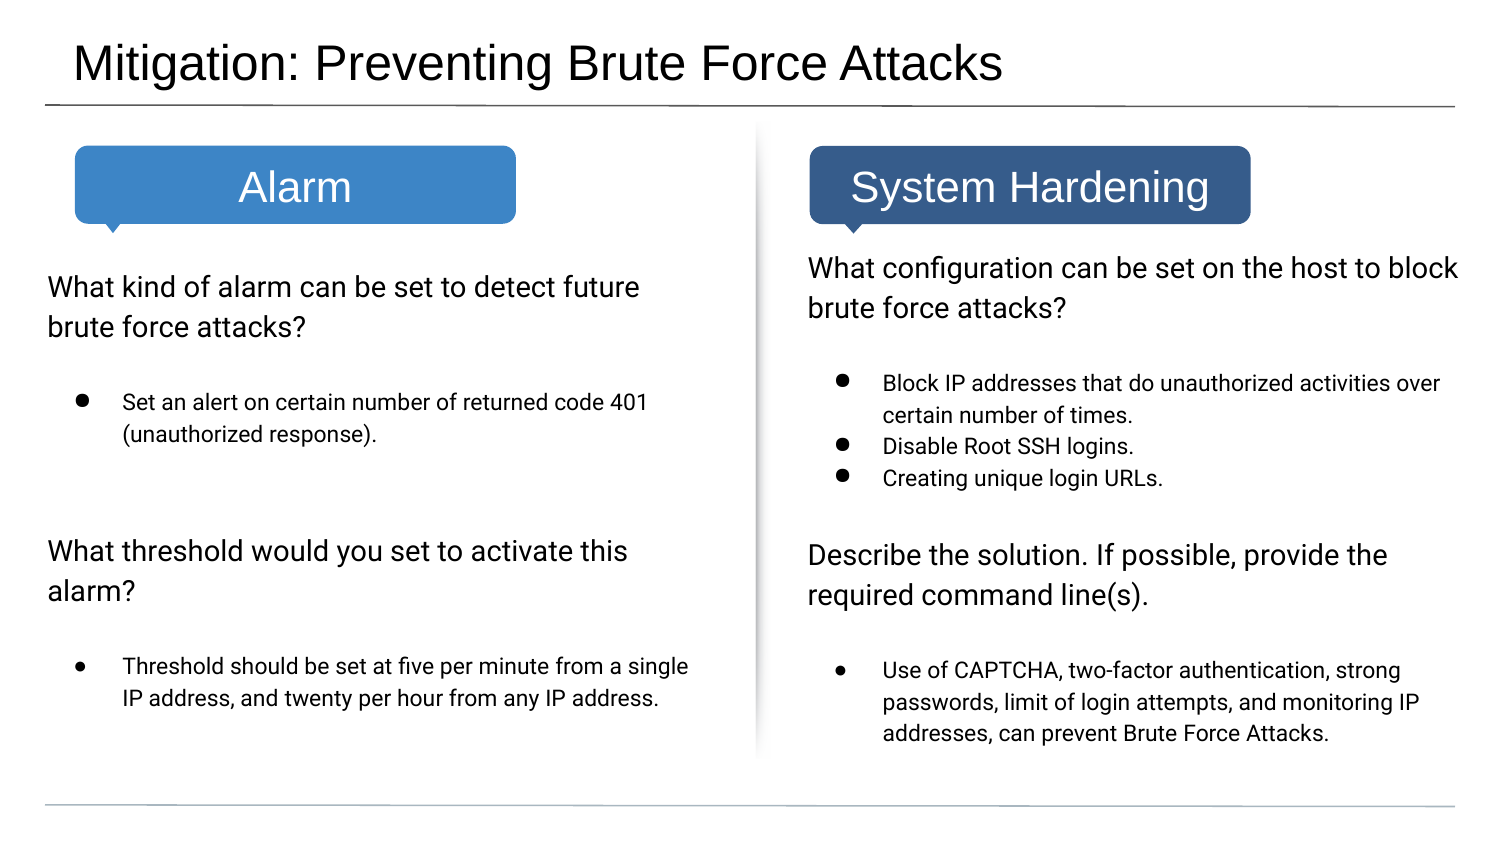

# Mitigation: Preventing Brute Force Attacks
What configuration can be set on the host to block brute force attacks?

Block IP addresses that do unauthorized activities over certain number of times.
Disable Root SSH logins.
Creating unique login URLs.

Describe the solution. If possible, provide the required command line(s).

Use of CAPTCHA, two-factor authentication, strong passwords, limit of login attempts, and monitoring IP addresses, can prevent Brute Force Attacks.

What kind of alarm can be set to detect future brute force attacks?

Set an alert on certain number of returned code 401 (unauthorized response).

What threshold would you set to activate this alarm?

Threshold should be set at five per minute from a single IP address, and twenty per hour from any IP address.